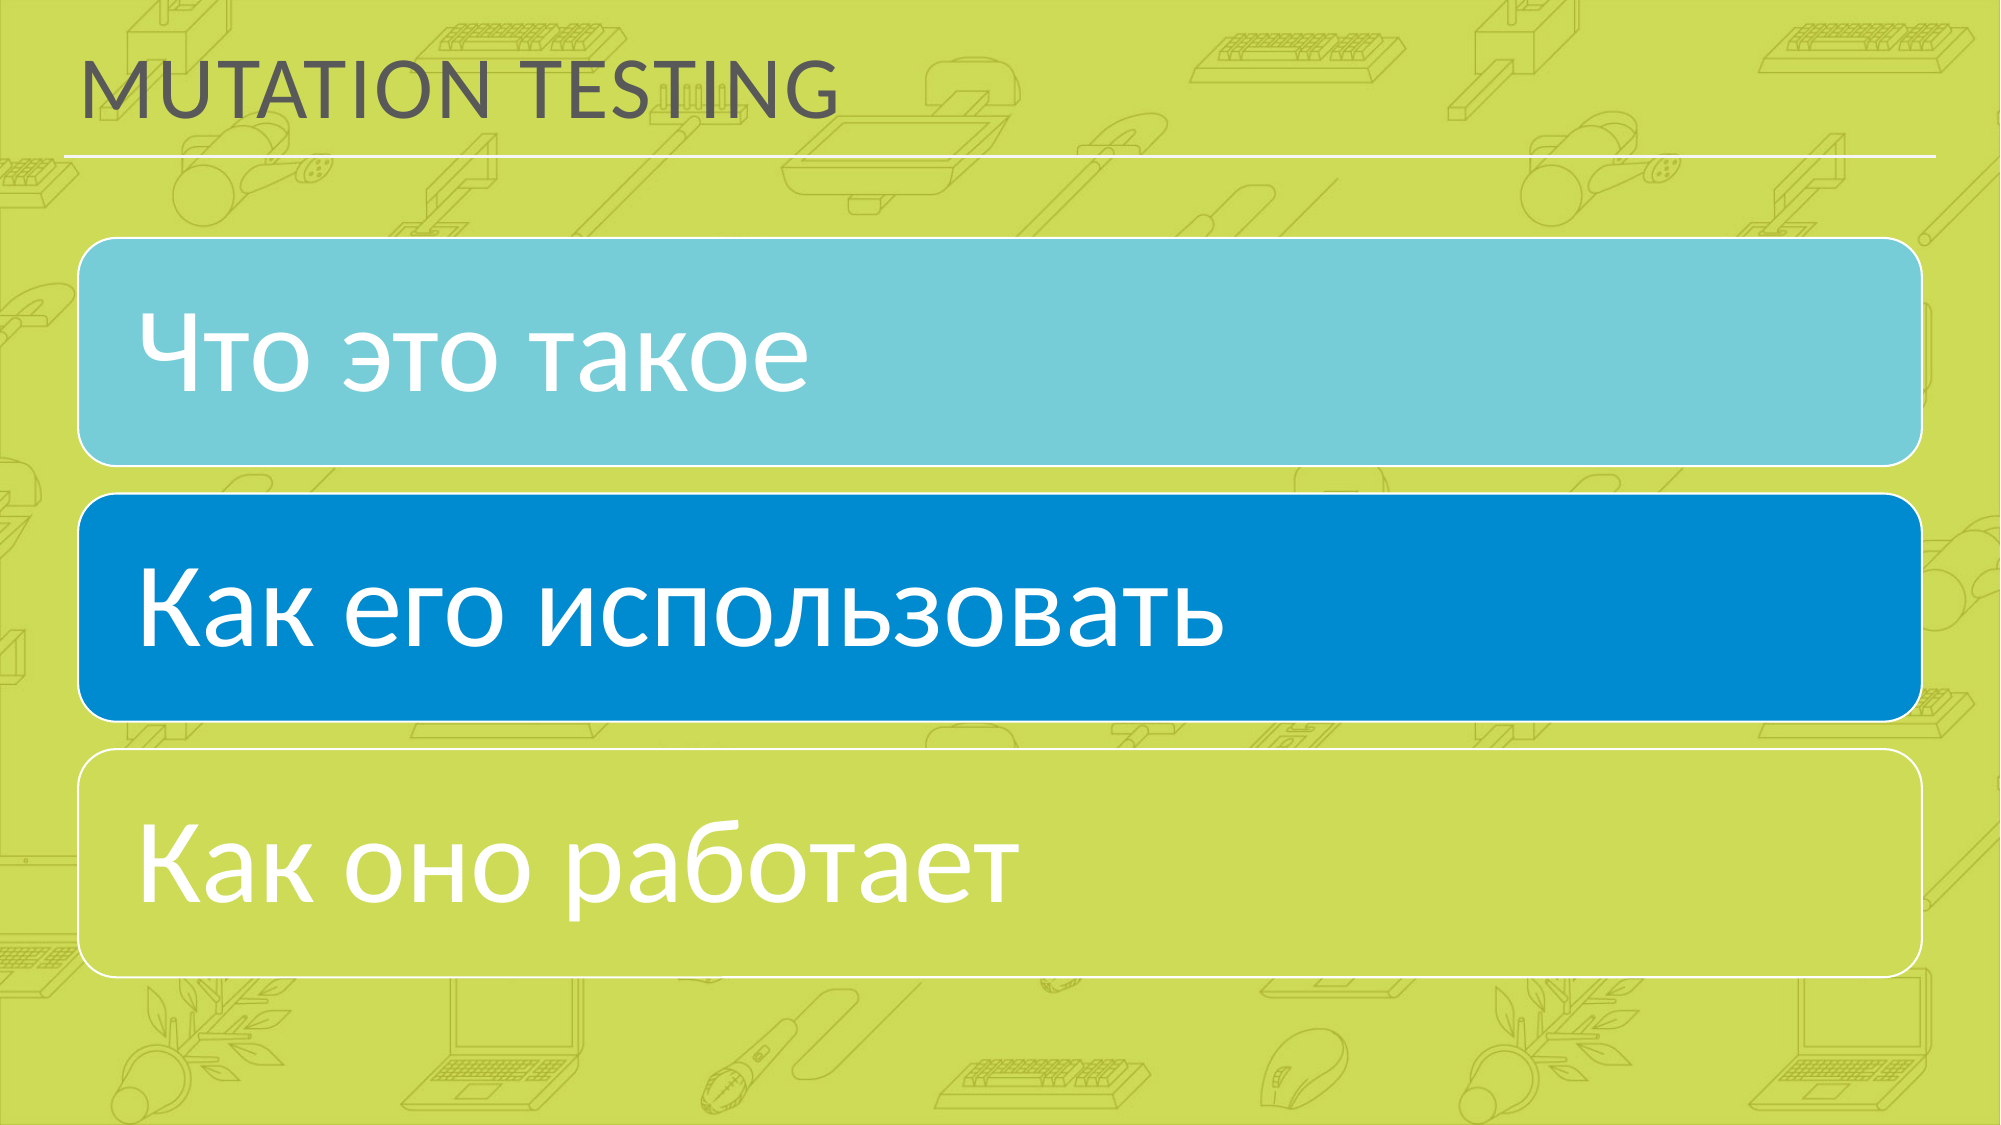

# Mutation testing
Что это такое
Как его использовать
Как оно работает